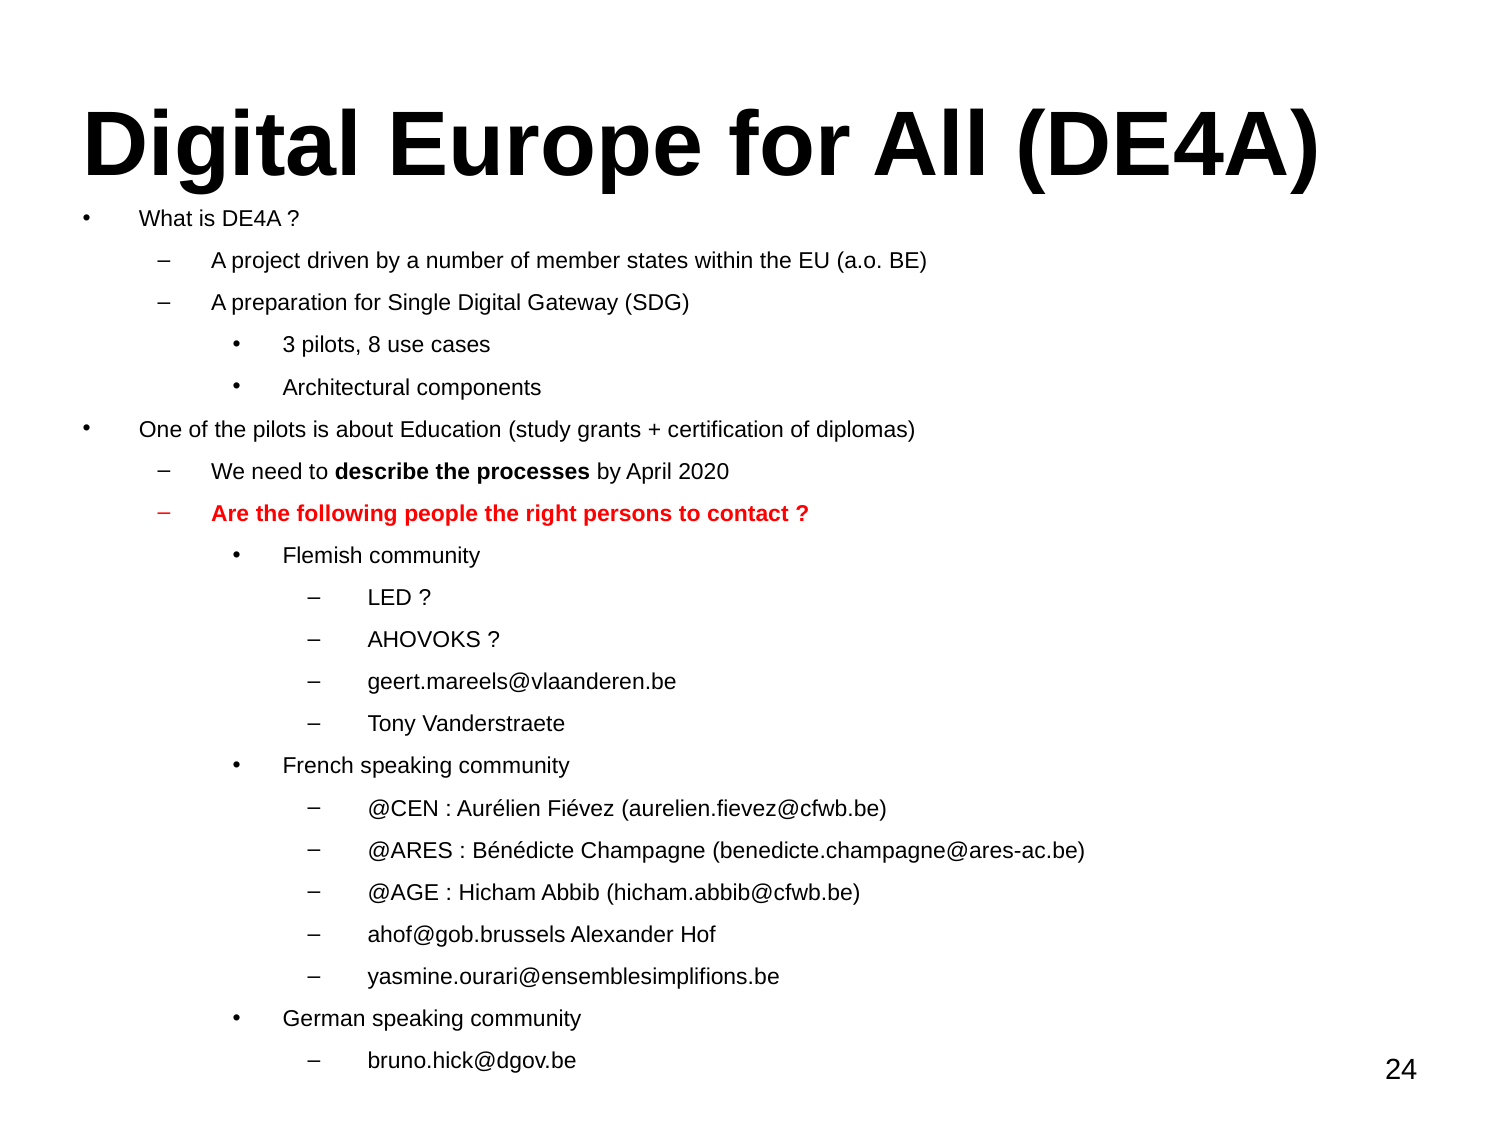

# Digital Europe for All (DE4A)
What is DE4A ?
A project driven by a number of member states within the EU (a.o. BE)
A preparation for Single Digital Gateway (SDG)
3 pilots, 8 use cases
Architectural components
One of the pilots is about Education (study grants + certification of diplomas)
We need to describe the processes by April 2020
Are the following people the right persons to contact ?
Flemish community
LED ?
AHOVOKS ?
geert.mareels@vlaanderen.be
Tony Vanderstraete
French speaking community
@CEN : Aurélien Fiévez (aurelien.fievez@cfwb.be)
@ARES : Bénédicte Champagne (benedicte.champagne@ares-ac.be)
@AGE : Hicham Abbib (hicham.abbib@cfwb.be)
ahof@gob.brussels Alexander Hof
yasmine.ourari@ensemblesimplifions.be
German speaking community
bruno.hick@dgov.be

24